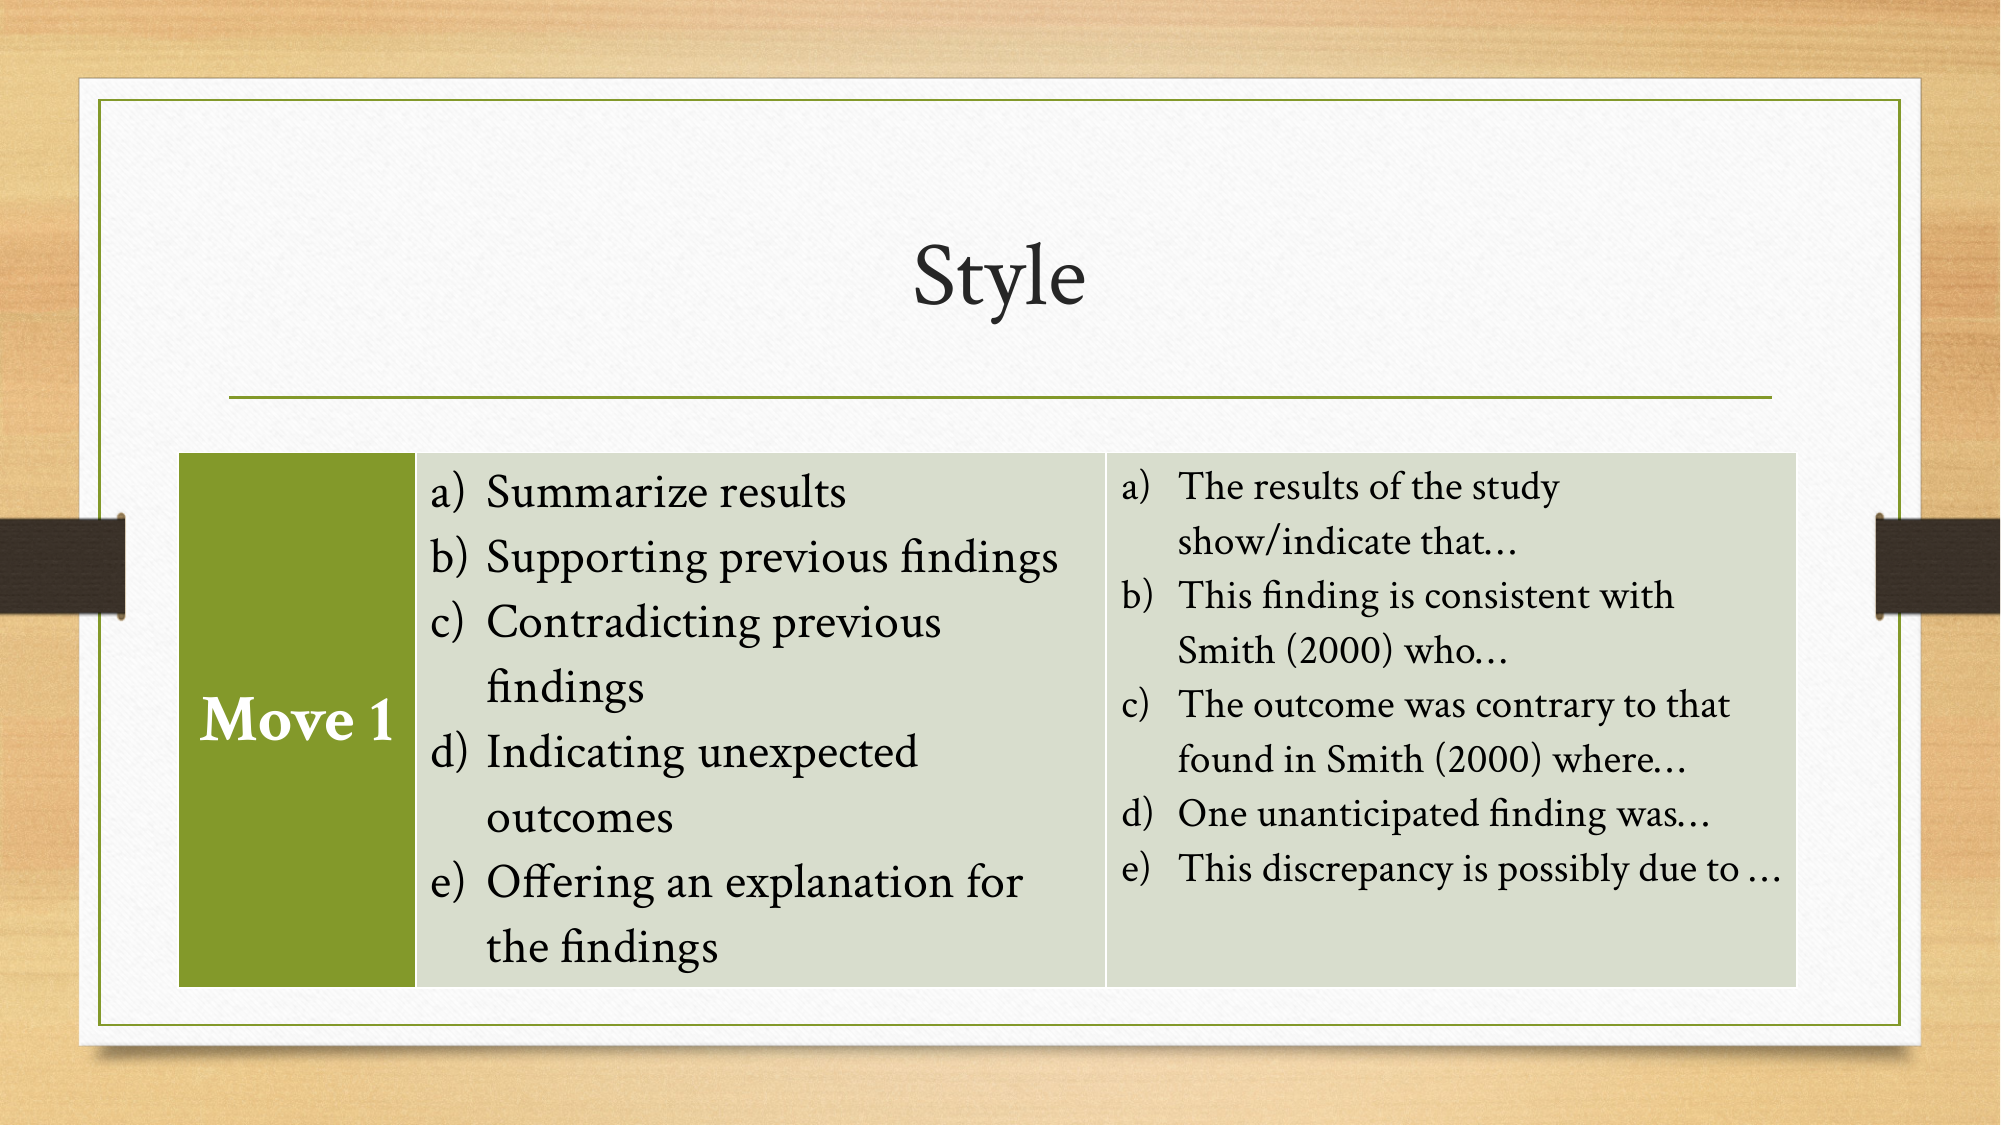

# Style
| Move 1 | Summarize results Supporting previous findings Contradicting previous findings Indicating unexpected outcomes Offering an explanation for the findings | The results of the study show/indicate that… This finding is consistent with Smith (2000) who… The outcome was contrary to that found in Smith (2000) where… One unanticipated finding was… This discrepancy is possibly due to … |
| --- | --- | --- |